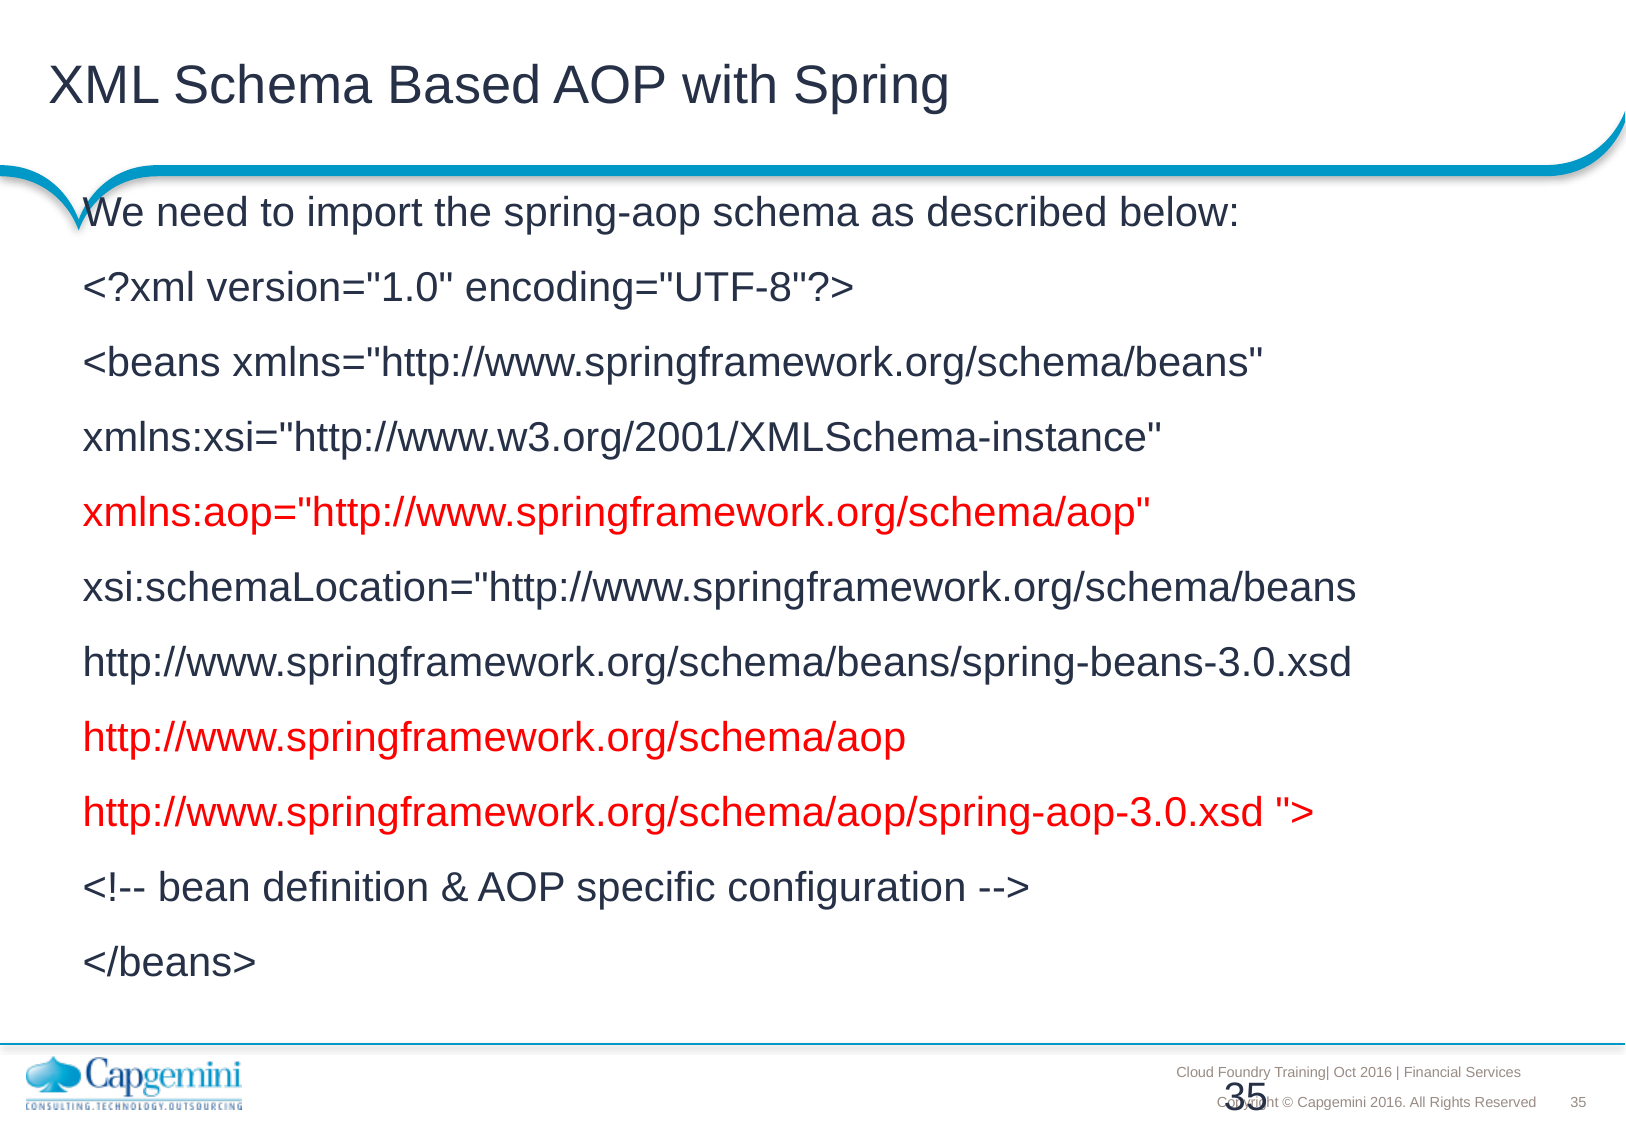

# XML Schema Based AOP with Spring
We need to import the spring-aop schema as described below:
<?xml version="1.0" encoding="UTF-8"?>
<beans xmlns="http://www.springframework.org/schema/beans"
xmlns:xsi="http://www.w3.org/2001/XMLSchema-instance"
xmlns:aop="http://www.springframework.org/schema/aop"
xsi:schemaLocation="http://www.springframework.org/schema/beans
http://www.springframework.org/schema/beans/spring-beans-3.0.xsd
http://www.springframework.org/schema/aop
http://www.springframework.org/schema/aop/spring-aop-3.0.xsd ">
<!-- bean definition & AOP specific configuration -->
</beans>
35